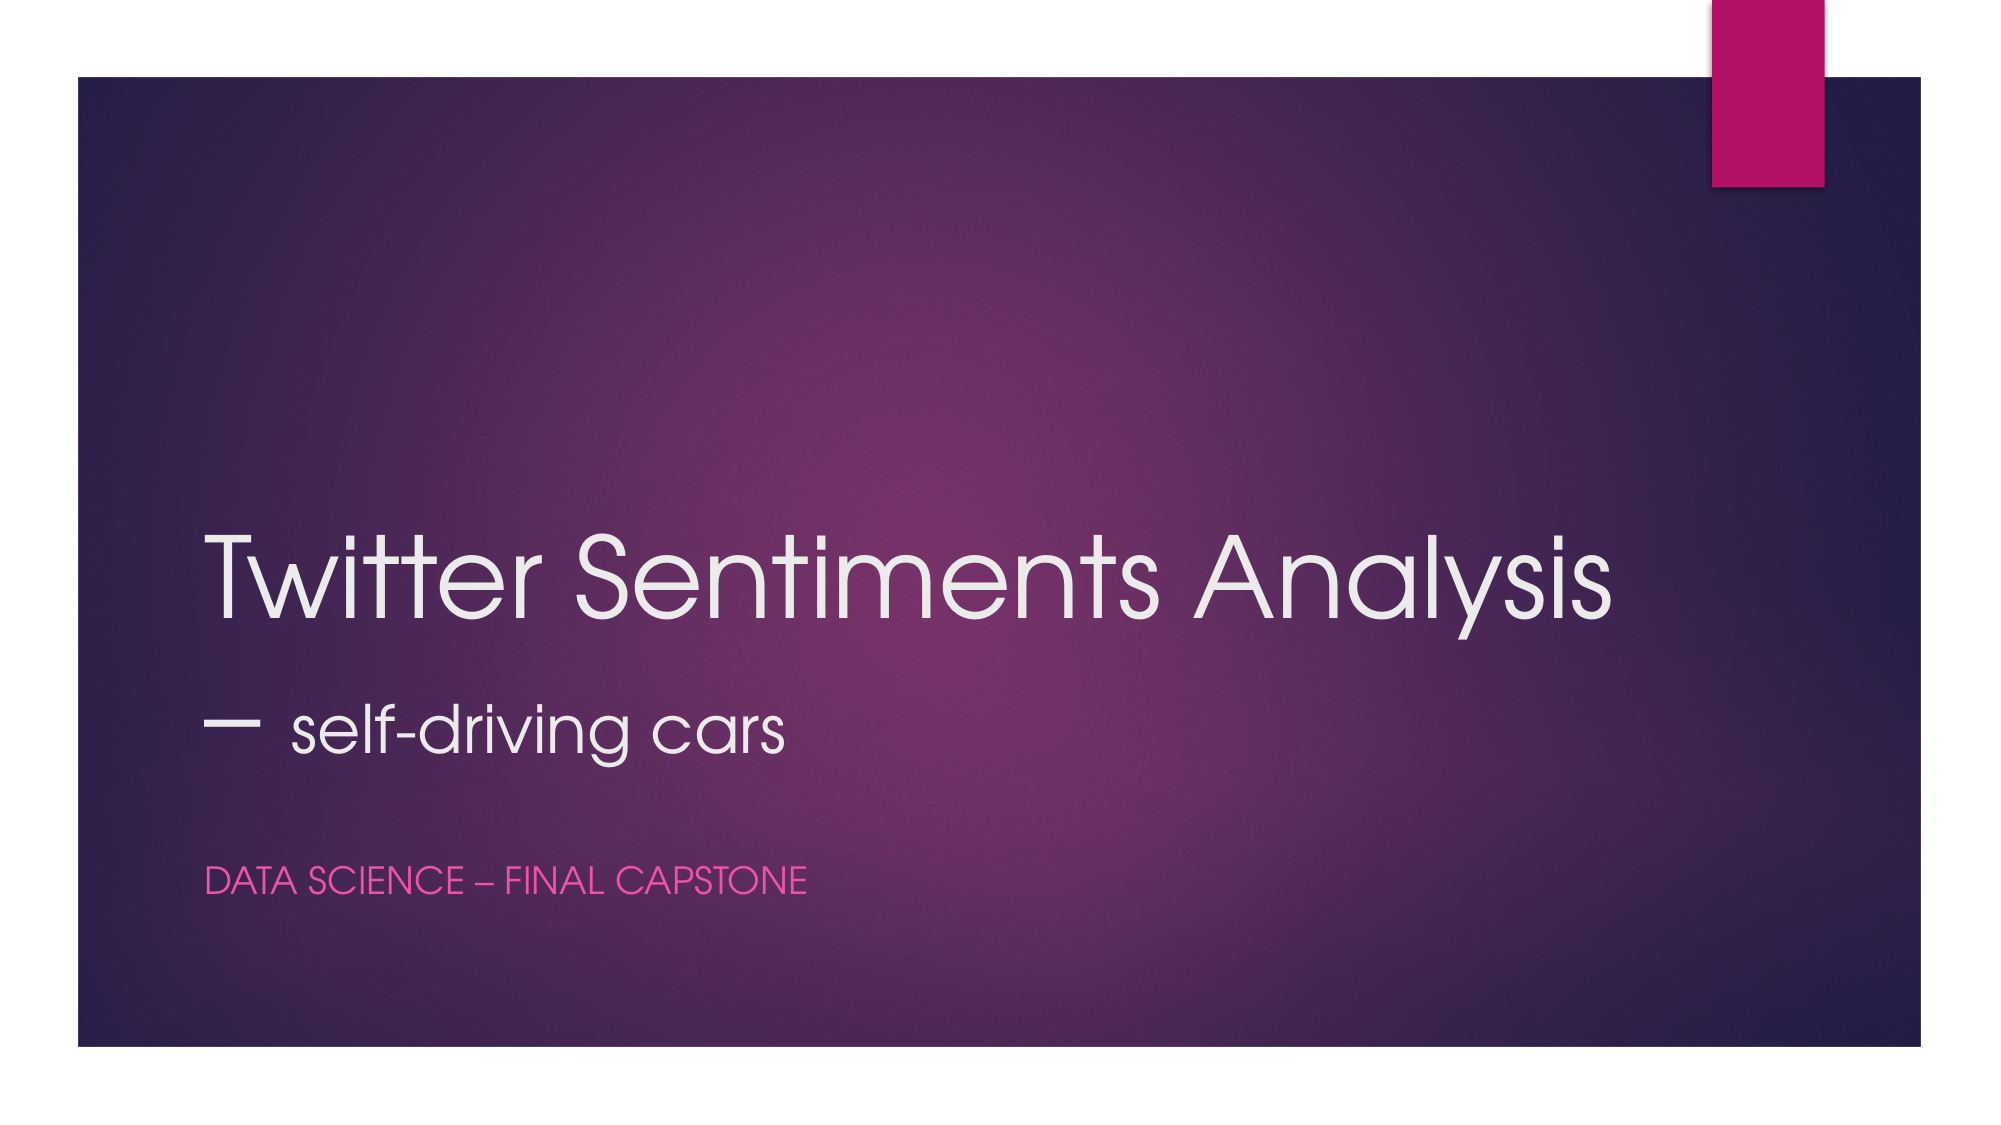

# Twitter Sentiments Analysis – self-driving cars

Data science – final capstone